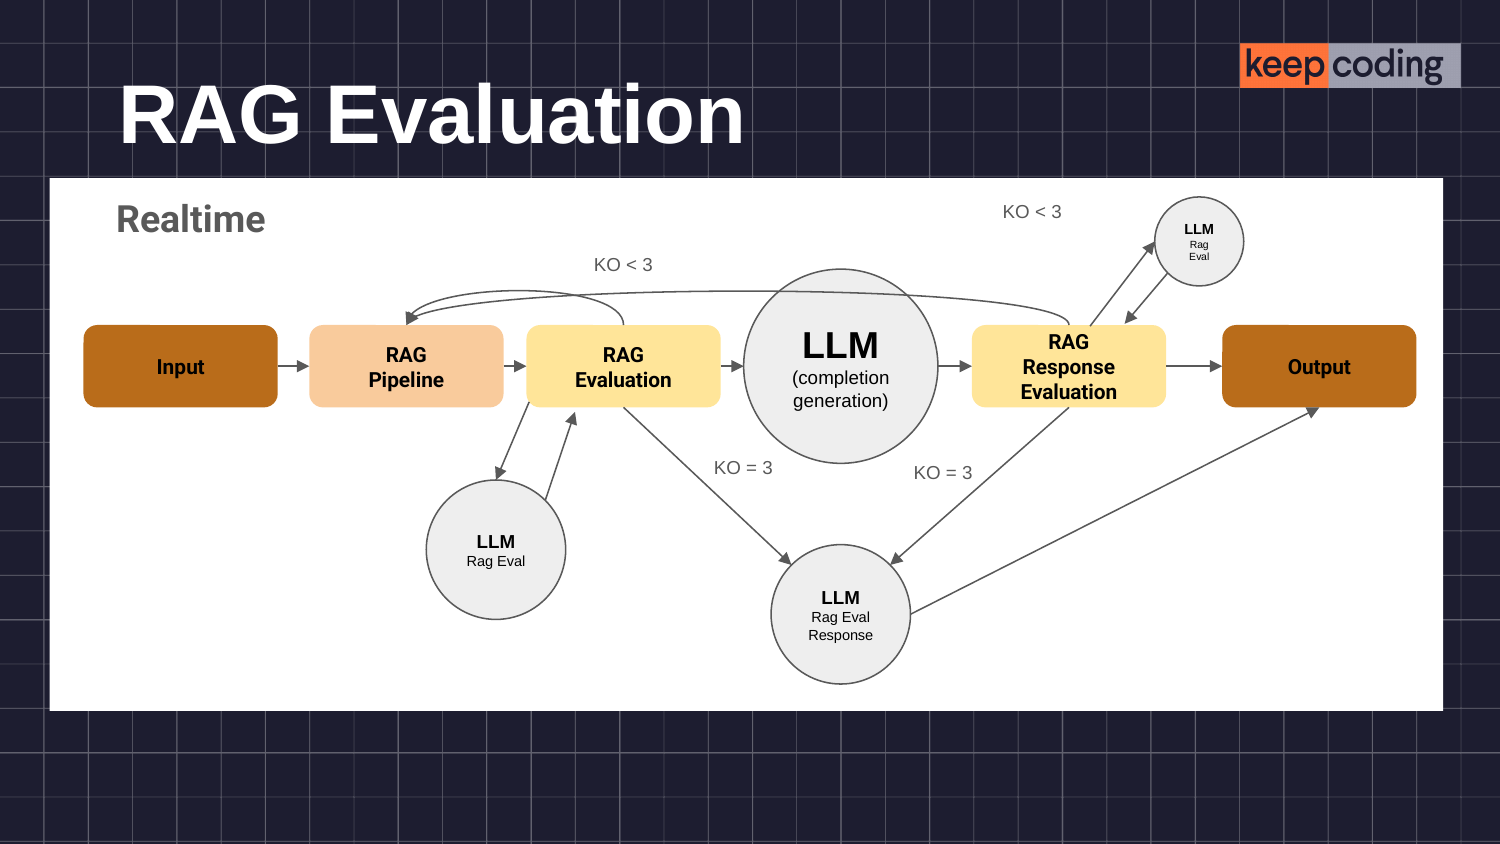

# RAG Evaluation

Realtime

KO < 3
LLM
Rag Eval
KO < 3
LLM
(completion generation)
RAG
Evaluation
RAG
Response
Evaluation
Output
Input
RAG
Pipeline
KO = 3
KO = 3
LLM
Rag Eval
LLM
Rag Eval Response